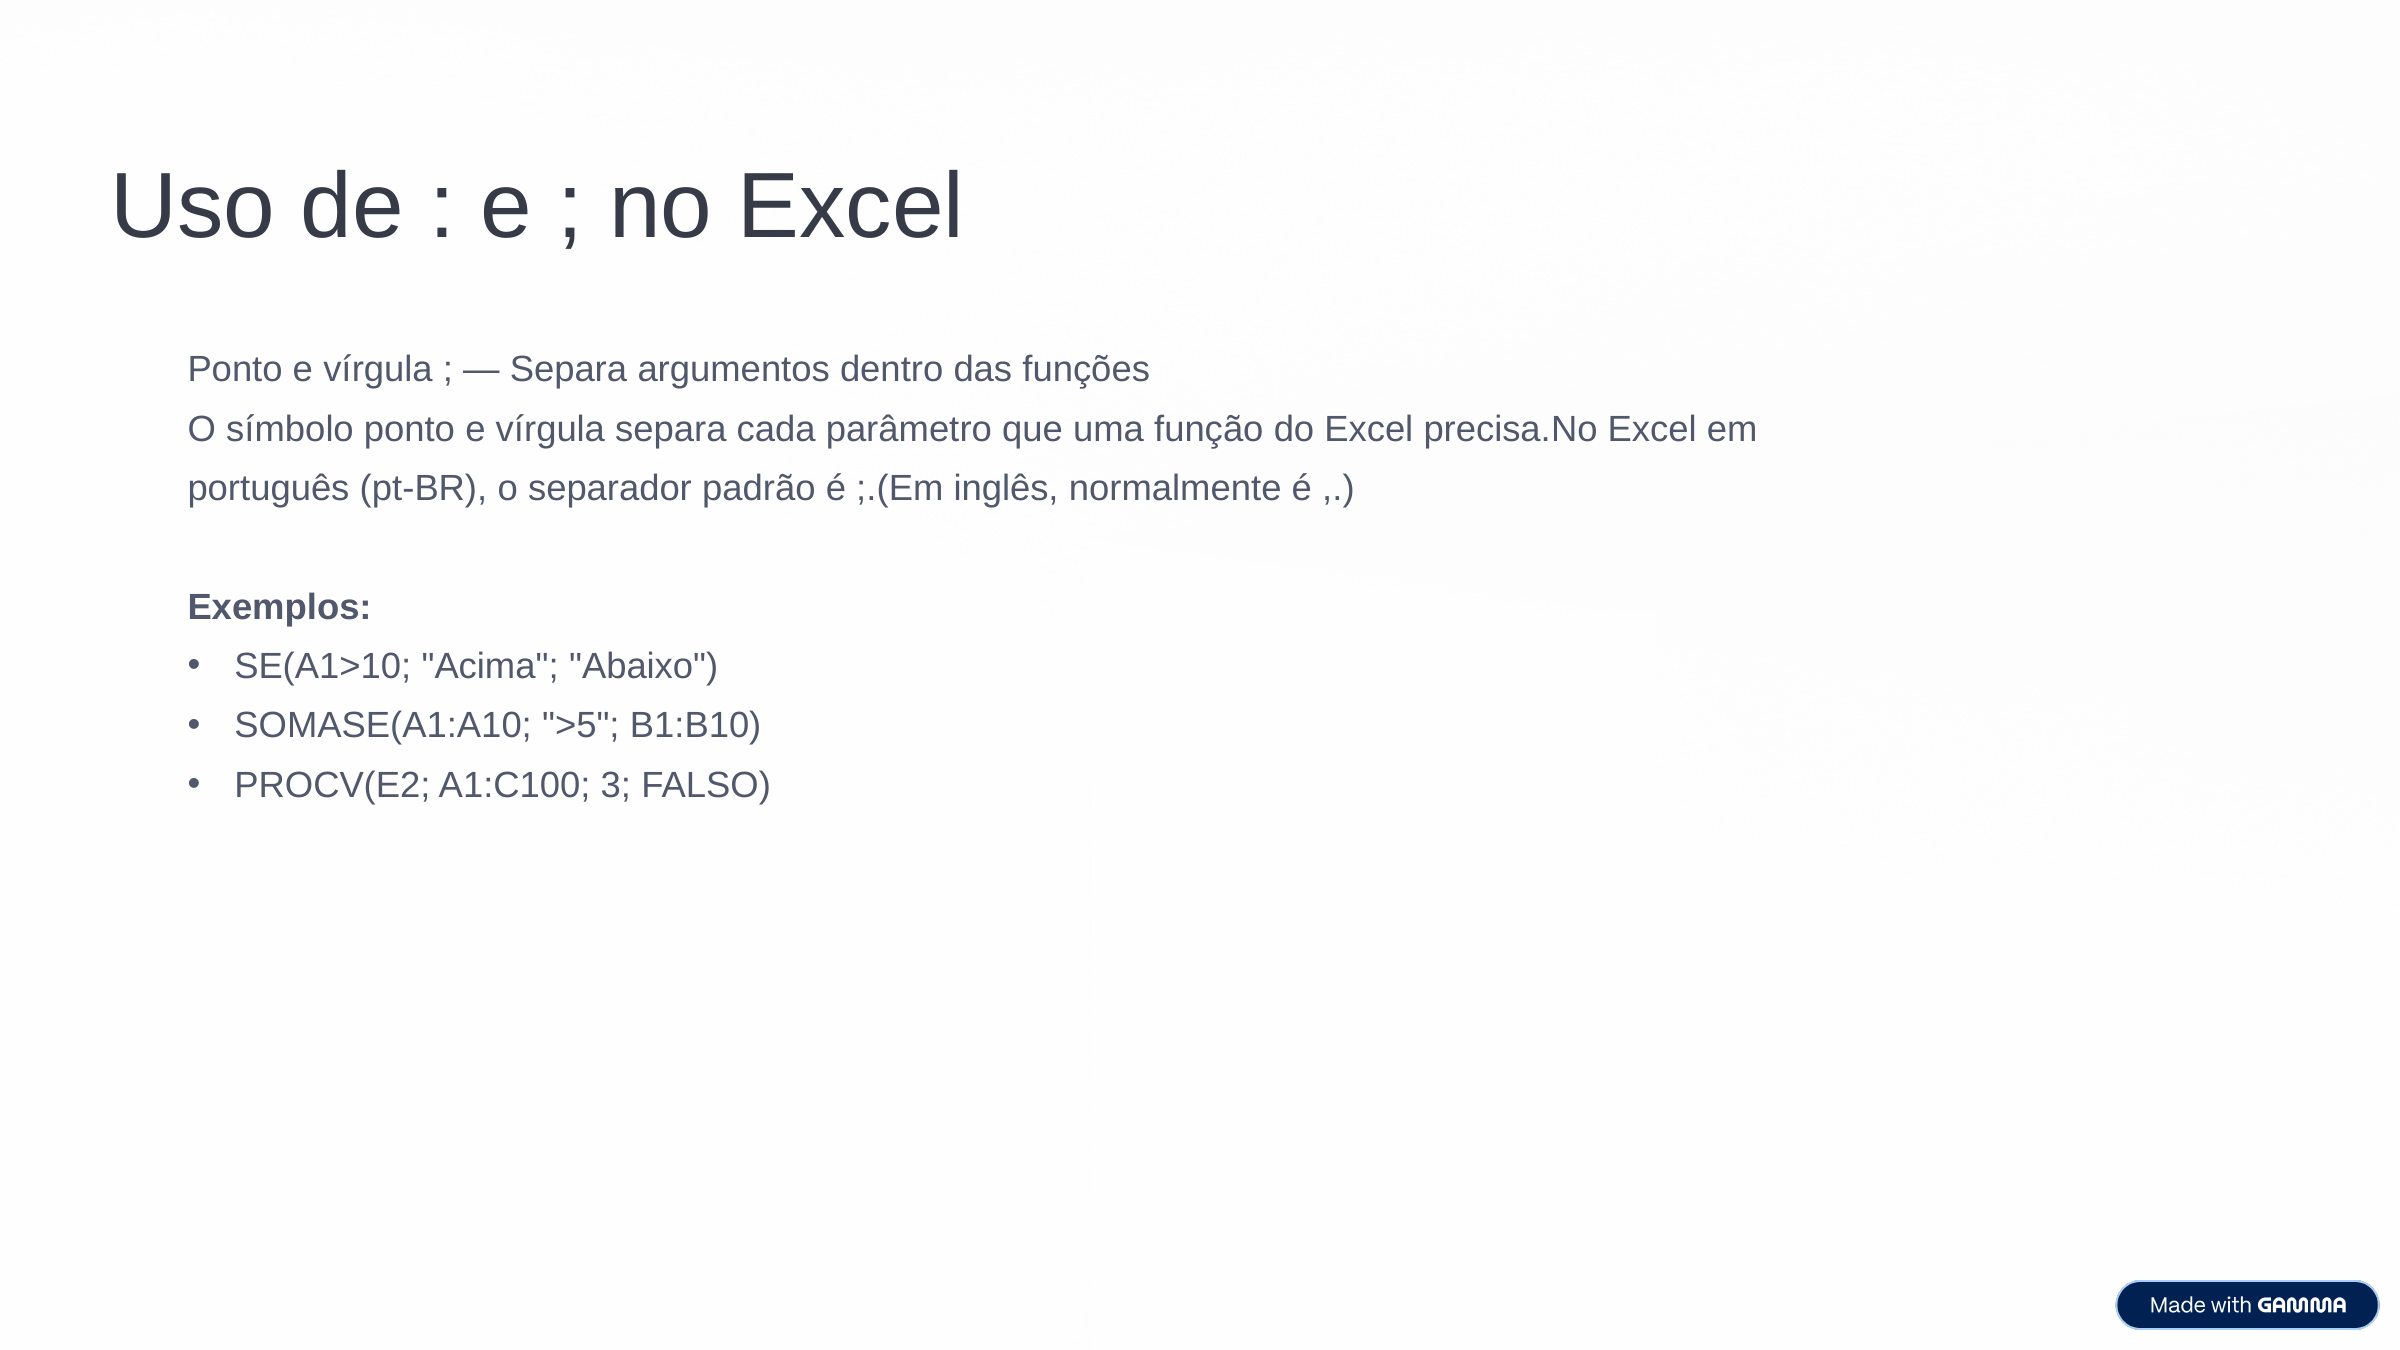

Uso de : e ; no Excel
Ponto e vírgula ; — Separa argumentos dentro das funções
O símbolo ponto e vírgula separa cada parâmetro que uma função do Excel precisa.No Excel em português (pt-BR), o separador padrão é ;.(Em inglês, normalmente é ,.)

Exemplos:
SE(A1>10; "Acima"; "Abaixo")
SOMASE(A1:A10; ">5"; B1:B10)
PROCV(E2; A1:C100; 3; FALSO)